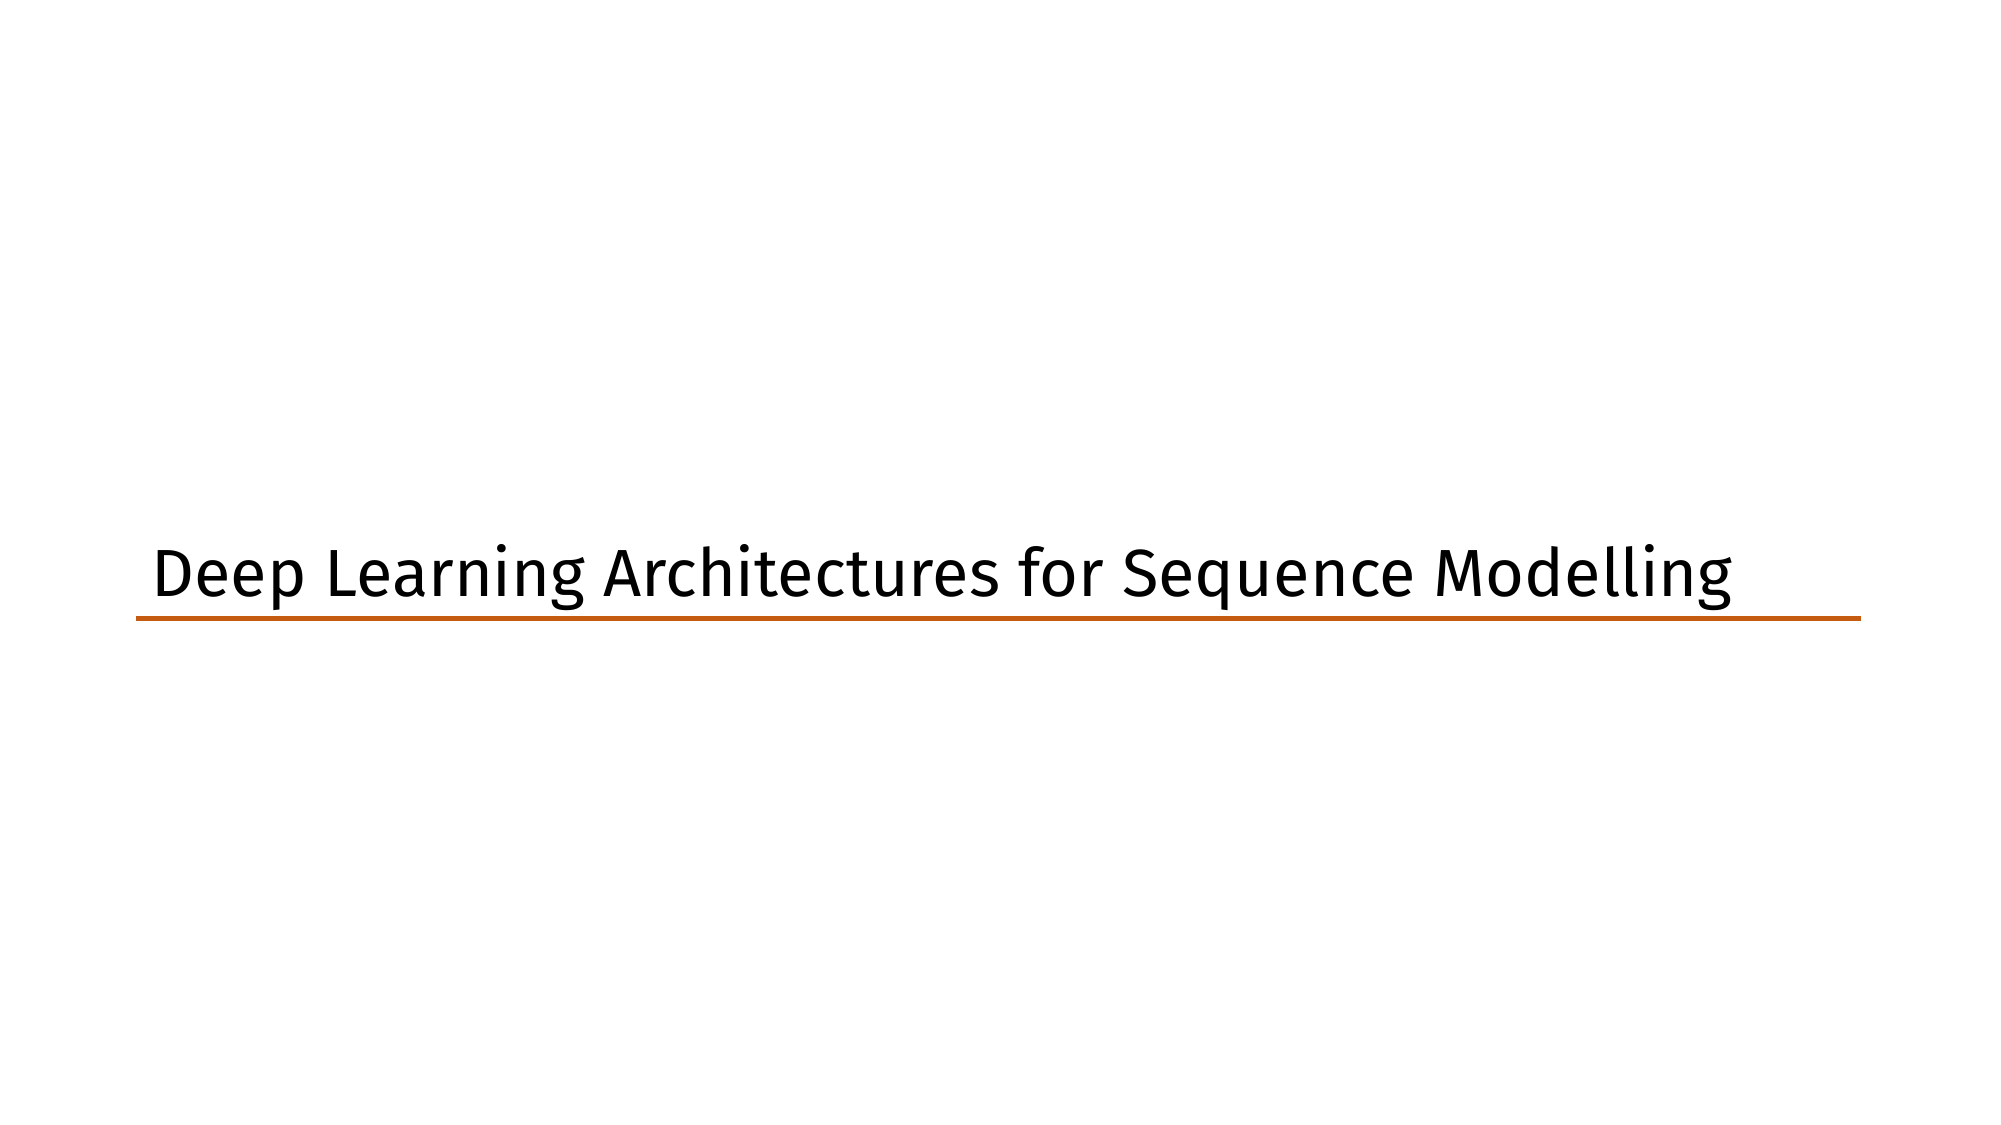

# Deep Learning Architectures for Sequence Modelling